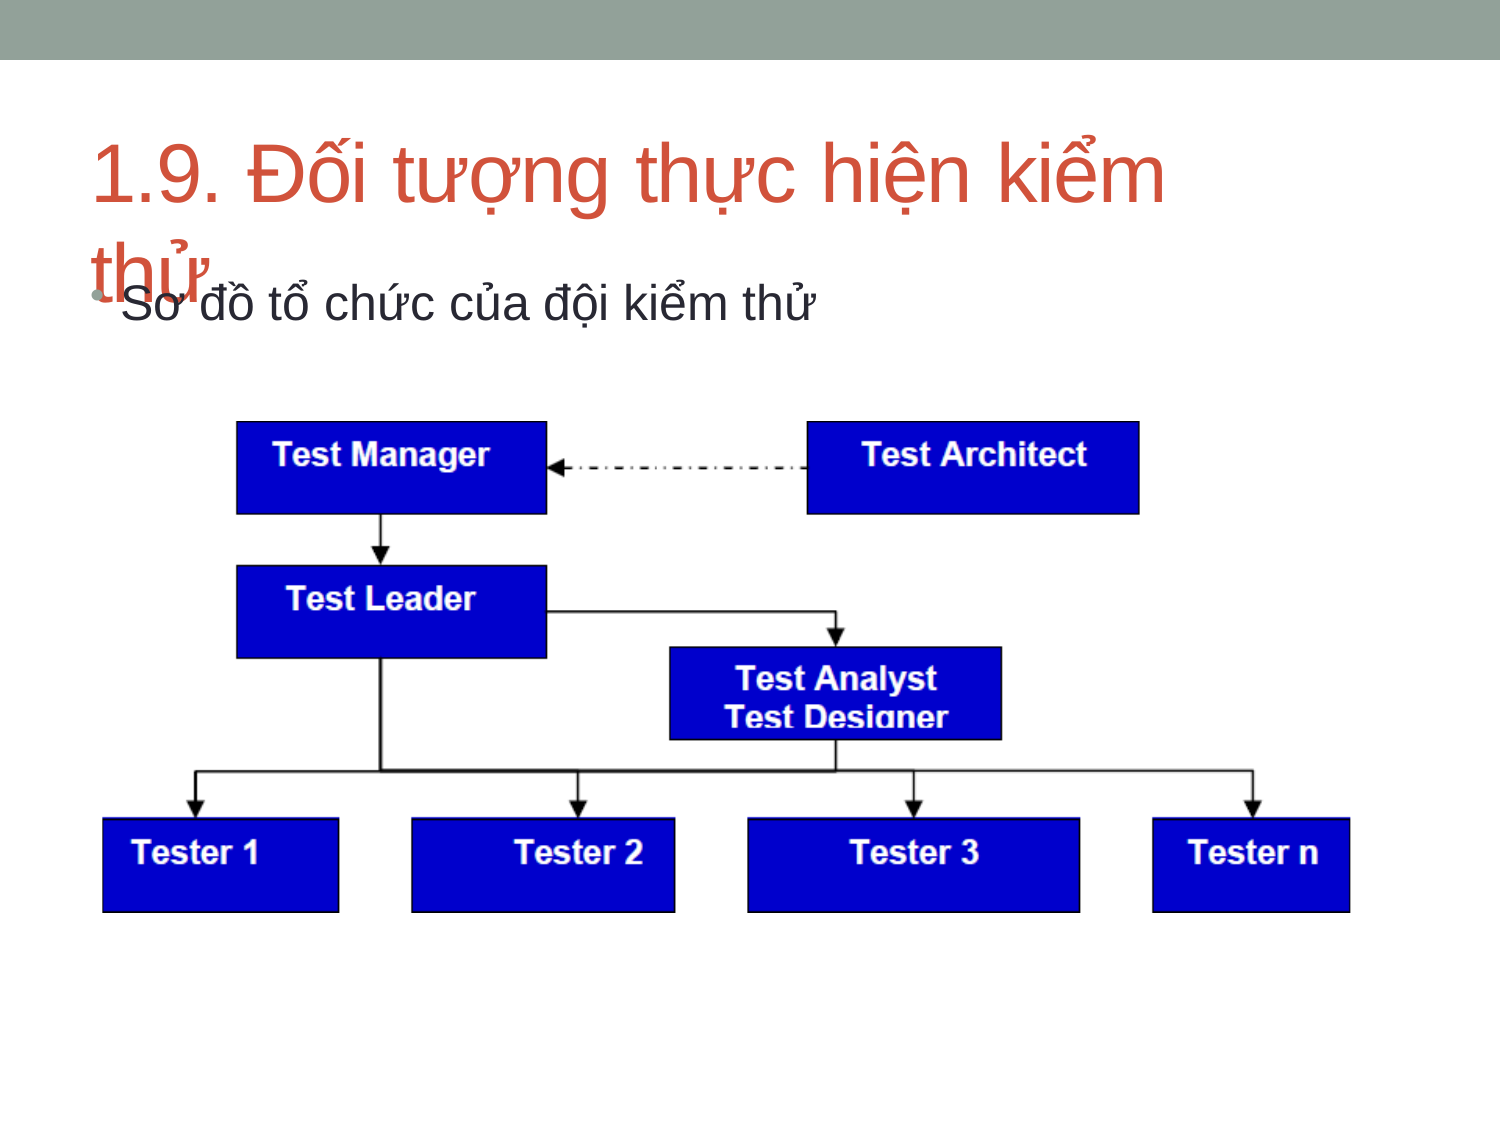

# 1.9. Đối tượng thực hiện kiểm thử
Sơ đồ tổ chức của đội kiểm thử